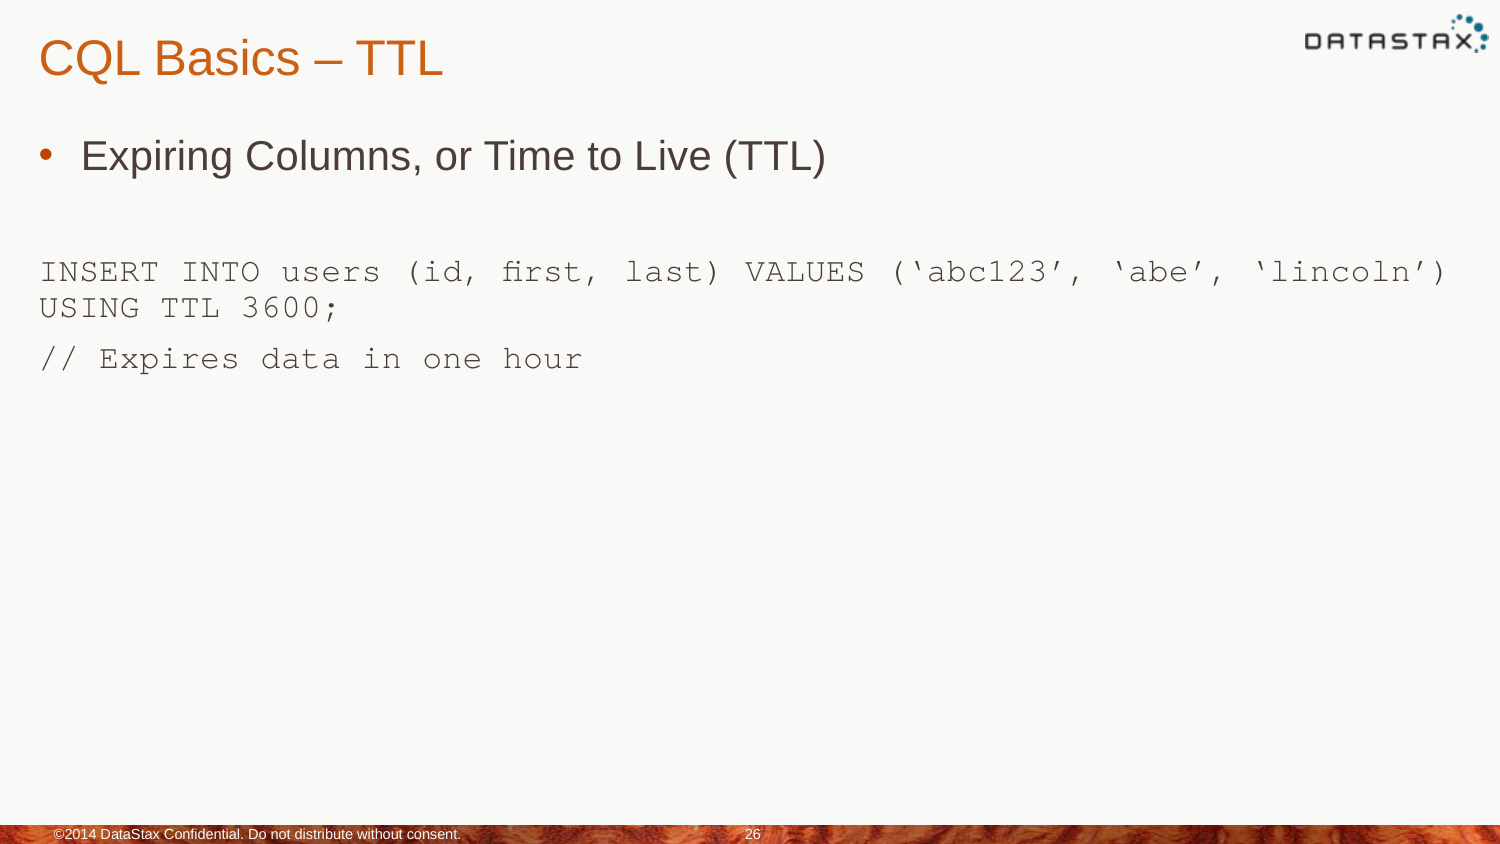

# CQL Basics – TTL
Expiring Columns, or Time to Live (TTL)

INSERT INTO users (id, first, last) VALUES (‘abc123’, ‘abe’, ‘lincoln’) USING TTL 3600;
// Expires data in one hour
©2014 DataStax Confidential. Do not distribute without consent.
26